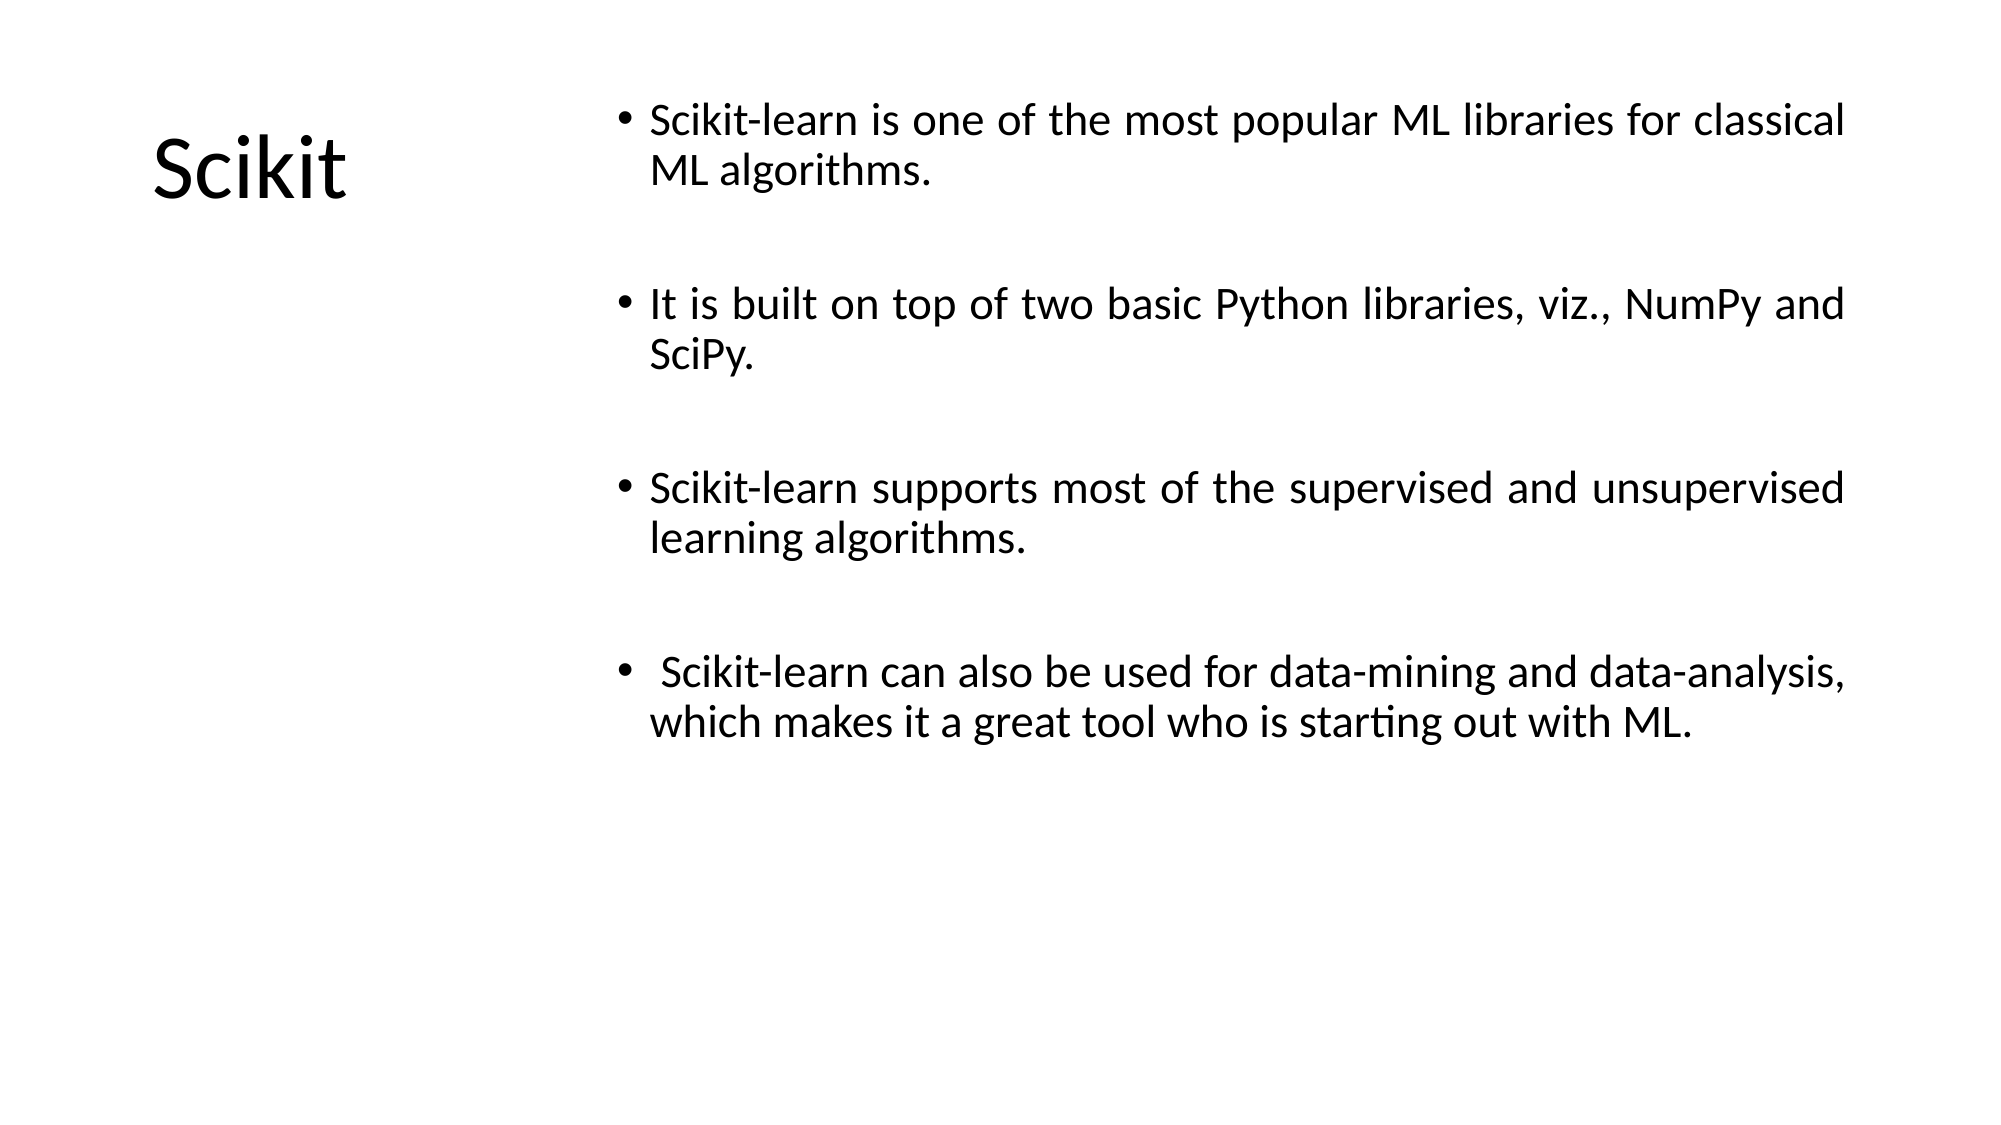

# Scikit
Scikit-learn is one of the most popular ML libraries for classical ML algorithms.

It is built on top of two basic Python libraries, viz., NumPy and SciPy.

Scikit-learn supports most of the supervised and unsupervised learning algorithms.

 Scikit-learn can also be used for data-mining and data-analysis, which makes it a great tool who is starting out with ML.